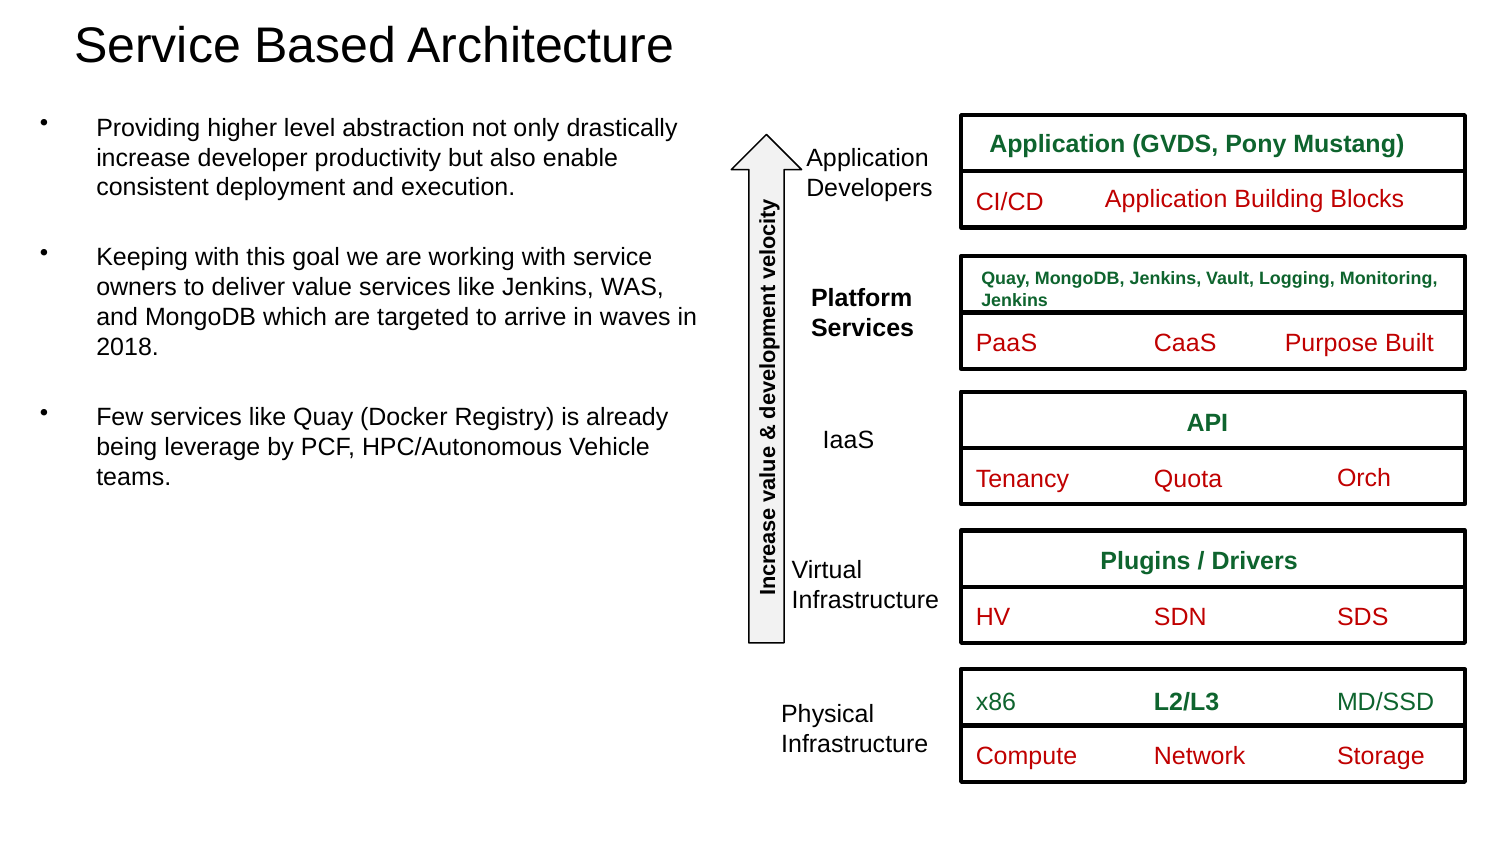

# Service Based Architecture
Providing higher level abstraction not only drastically increase developer productivity but also enable consistent deployment and execution.

Keeping with this goal we are working with service owners to deliver value services like Jenkins, WAS, and MongoDB which are targeted to arrive in waves in 2018.

Few services like Quay (Docker Registry) is already being leverage by PCF, HPC/Autonomous Vehicle teams.

Application (GVDS, Pony Mustang)
Increase value & development velocity
Application
Developers
Application Building Blocks
CI/CD

Quay, MongoDB, Jenkins, Vault, Logging, Monitoring, Jenkins
Platform
Services
Purpose Built
PaaS
CaaS

API

IaaS
Orch
Tenancy
Quota

Plugins / Drivers
Virtual
Infrastructure

SDS
HV
SDN

MD/SSD
x86
L2/L3
Physical
Infrastructure
Storage
Compute
Network